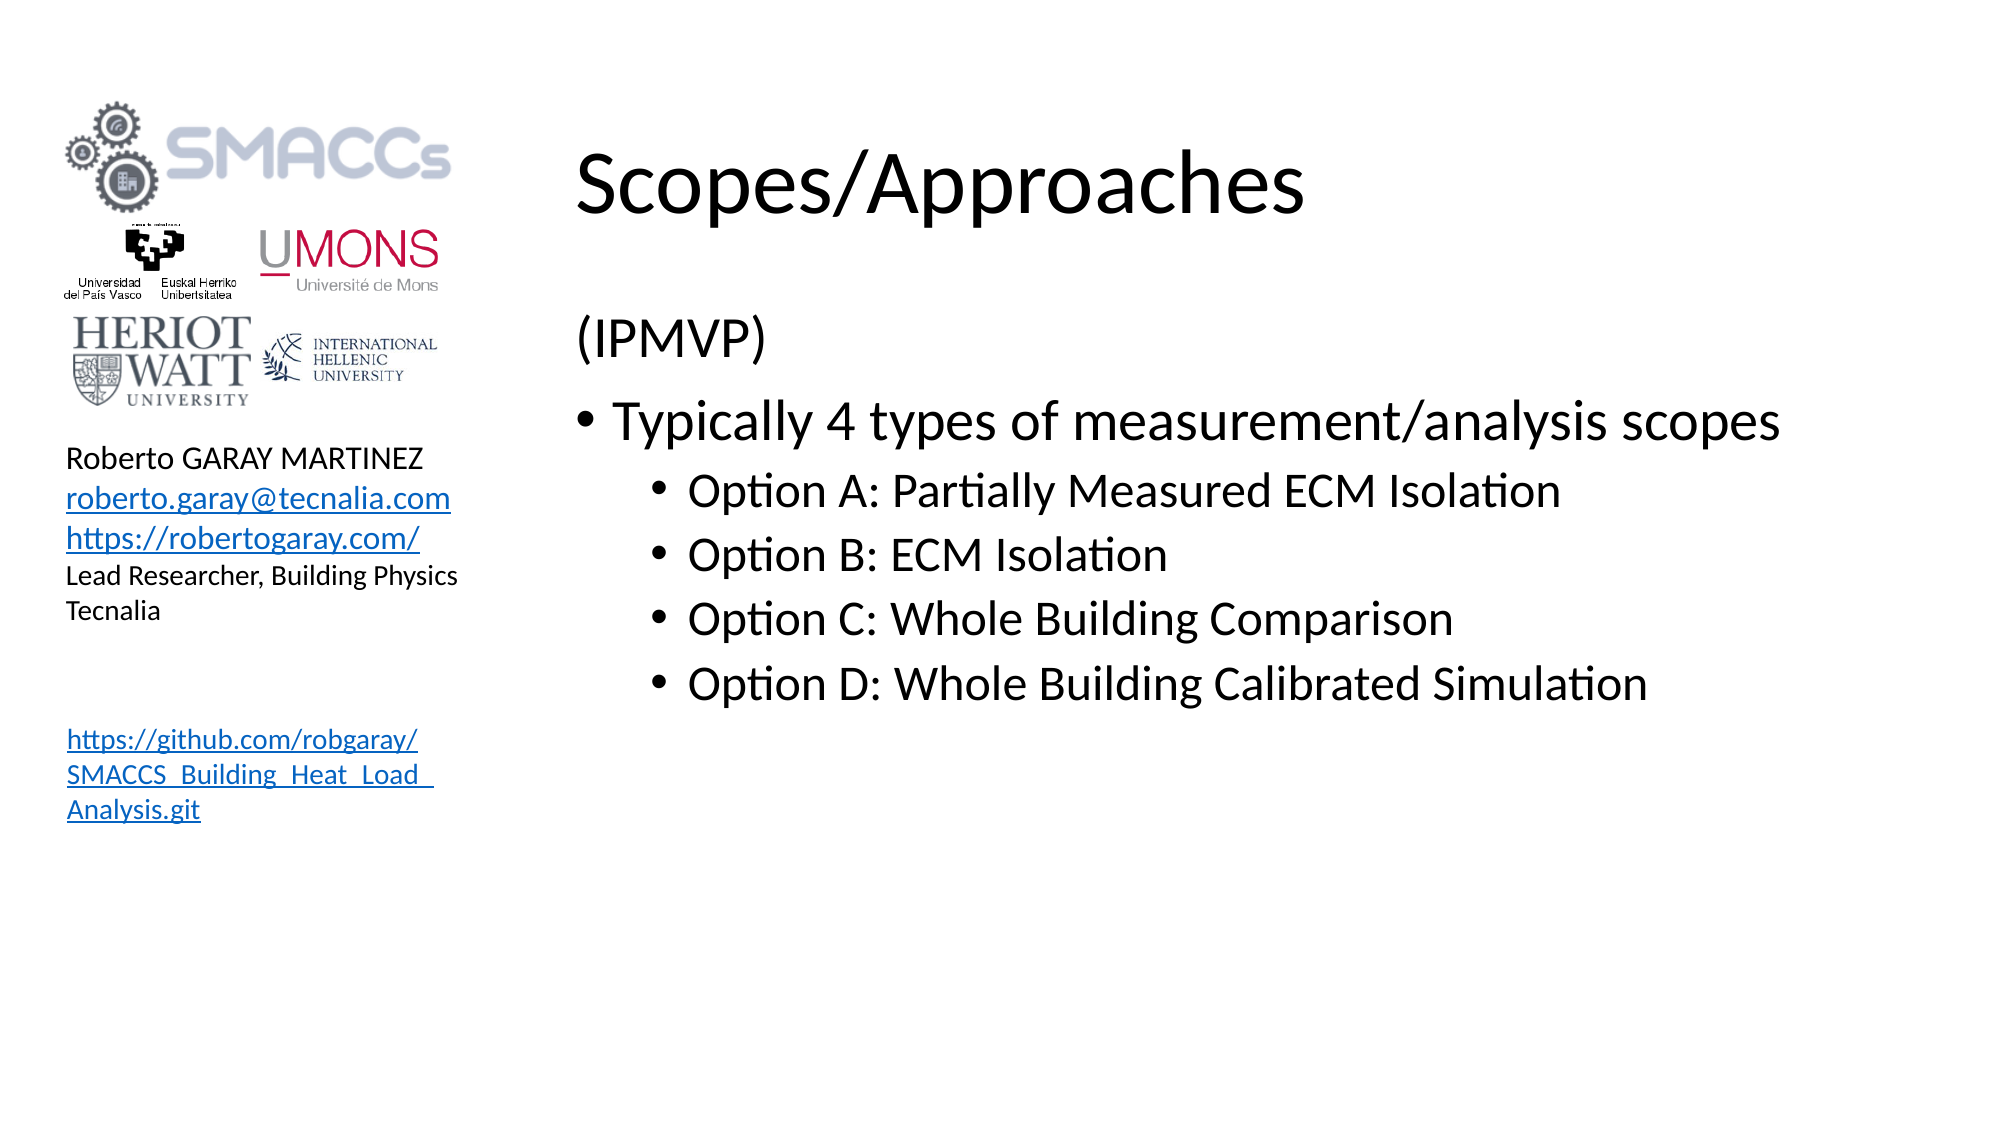

# Scopes/Approaches
(IPMVP)
Typically 4 types of measurement/analysis scopes
Option A: Partially Measured ECM Isolation
Option B: ECM Isolation
Option C: Whole Building Comparison
Option D: Whole Building Calibrated Simulation